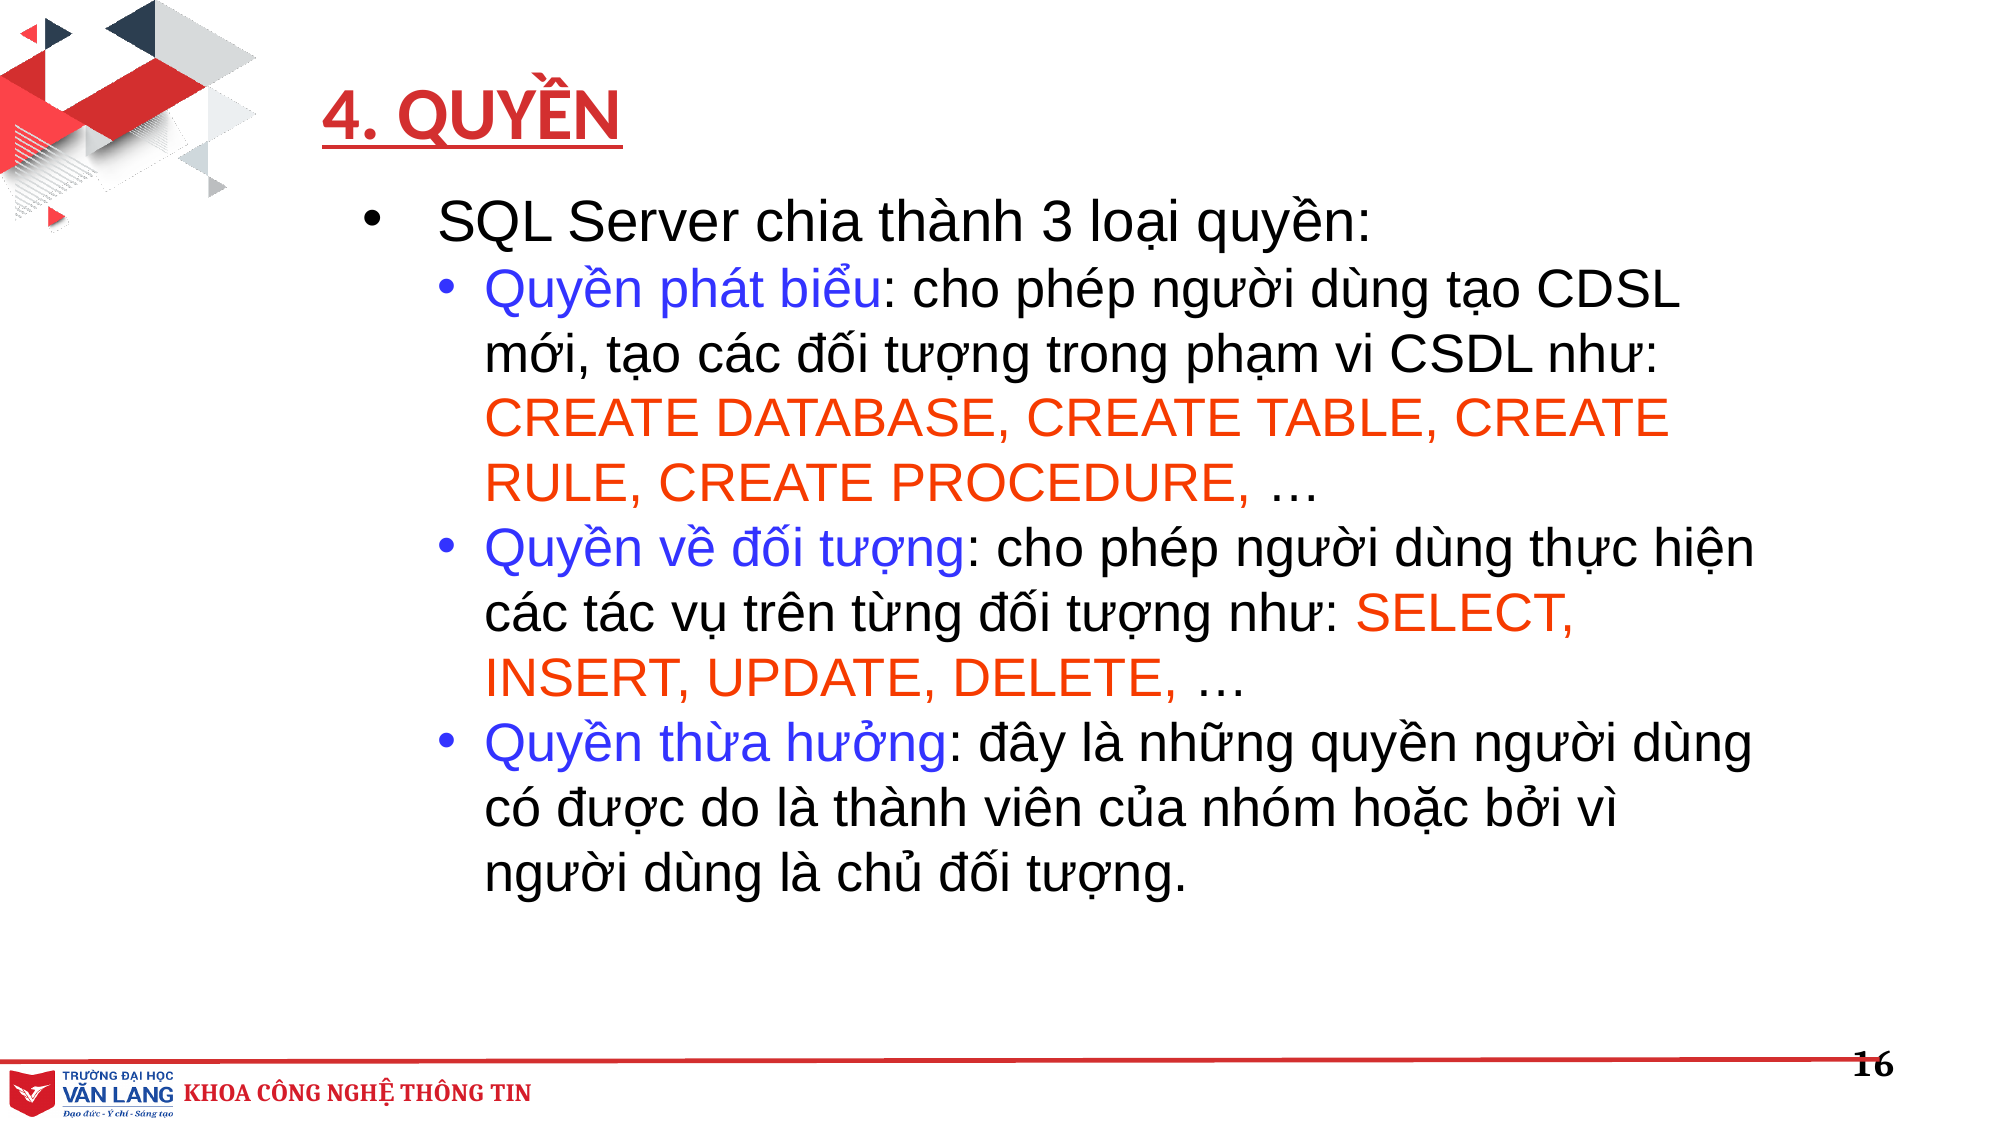

4. QUYỀN

SQL Server chia thành 3 loại quyền:
Quyền phát biểu: cho phép người dùng tạo CDSL mới, tạo các đối tượng trong phạm vi CSDL như: CREATE DATABASE, CREATE TABLE, CREATE RULE, CREATE PROCEDURE, …
Quyền về đối tượng: cho phép người dùng thực hiện các tác vụ trên từng đối tượng như: SELECT, INSERT, UPDATE, DELETE, …
Quyền thừa hưởng: đây là những quyền người dùng có được do là thành viên của nhóm hoặc bởi vì người dùng là chủ đối tượng.